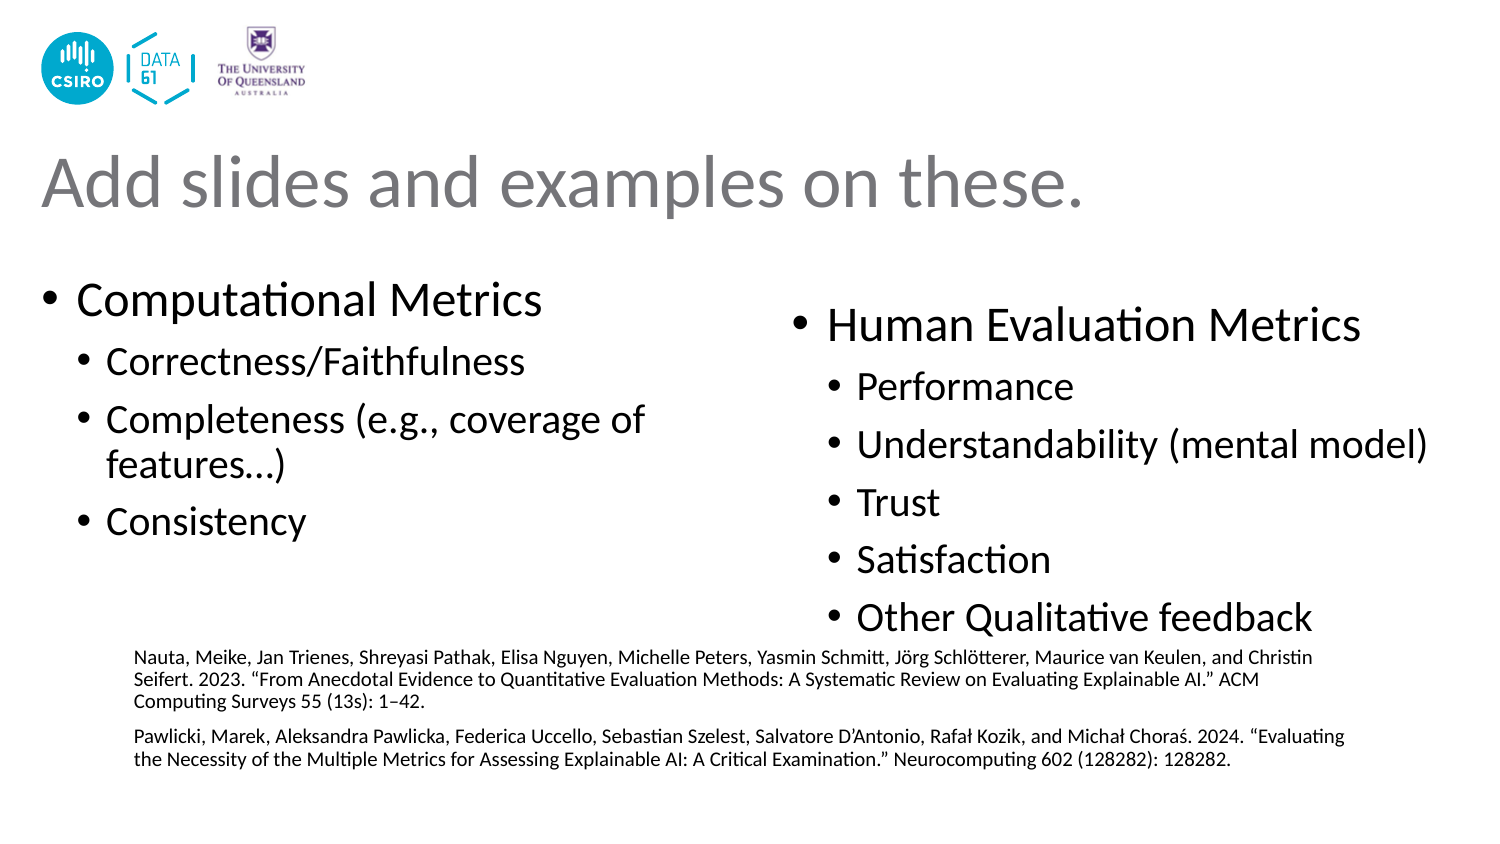

# Add slides and examples on these.
Computational Metrics
Correctness/Faithfulness
Completeness (e.g., coverage of features…)
Consistency

Human Evaluation Metrics
Performance
Understandability (mental model)
Trust
Satisfaction
Other Qualitative feedback

Nauta, Meike, Jan Trienes, Shreyasi Pathak, Elisa Nguyen, Michelle Peters, Yasmin Schmitt, Jörg Schlötterer, Maurice van Keulen, and Christin Seifert. 2023. “From Anecdotal Evidence to Quantitative Evaluation Methods: A Systematic Review on Evaluating Explainable AI.” ACM Computing Surveys 55 (13s): 1–42.
Pawlicki, Marek, Aleksandra Pawlicka, Federica Uccello, Sebastian Szelest, Salvatore D’Antonio, Rafał Kozik, and Michał Choraś. 2024. “Evaluating the Necessity of the Multiple Metrics for Assessing Explainable AI: A Critical Examination.” Neurocomputing 602 (128282): 128282.